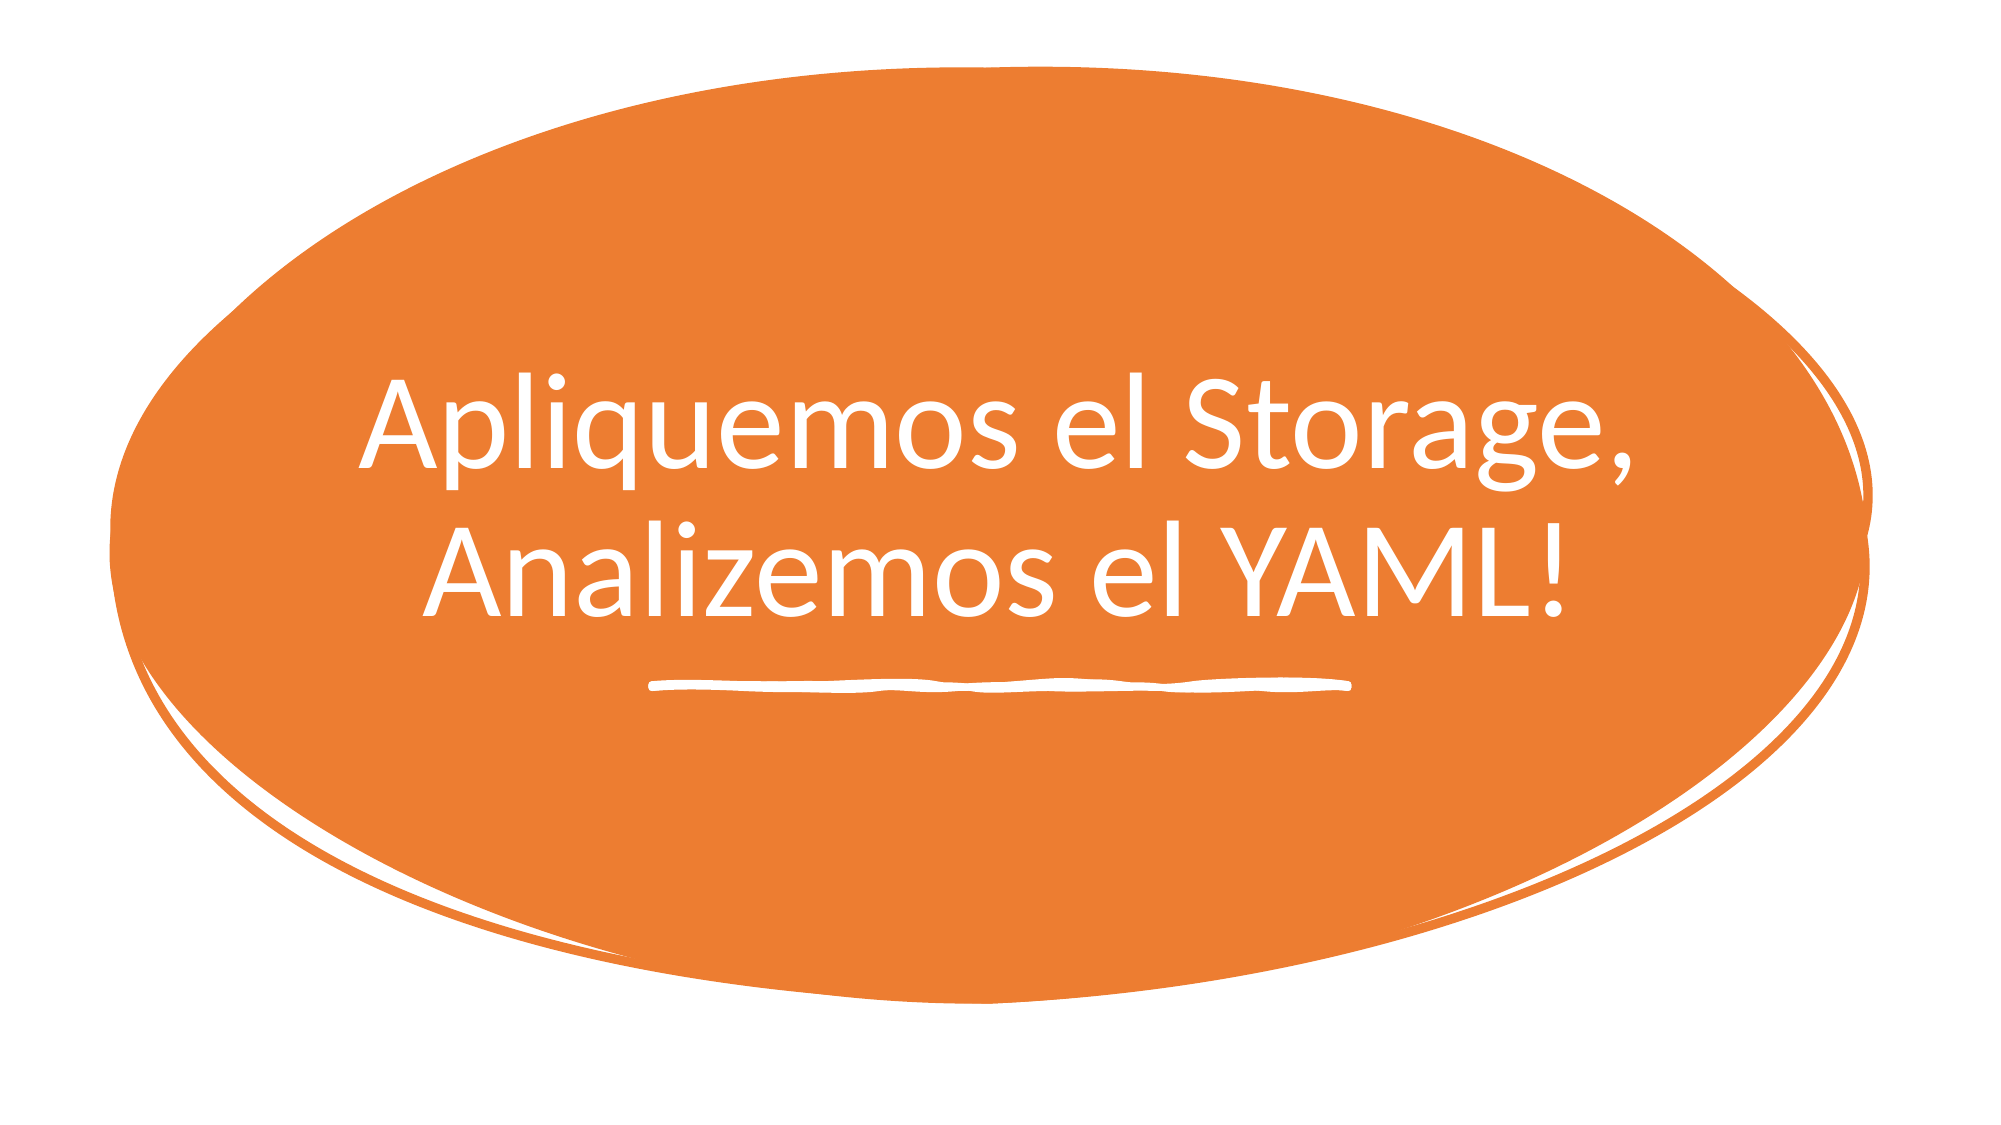

# Apliquemos el Storage, Analizemos el YAML!